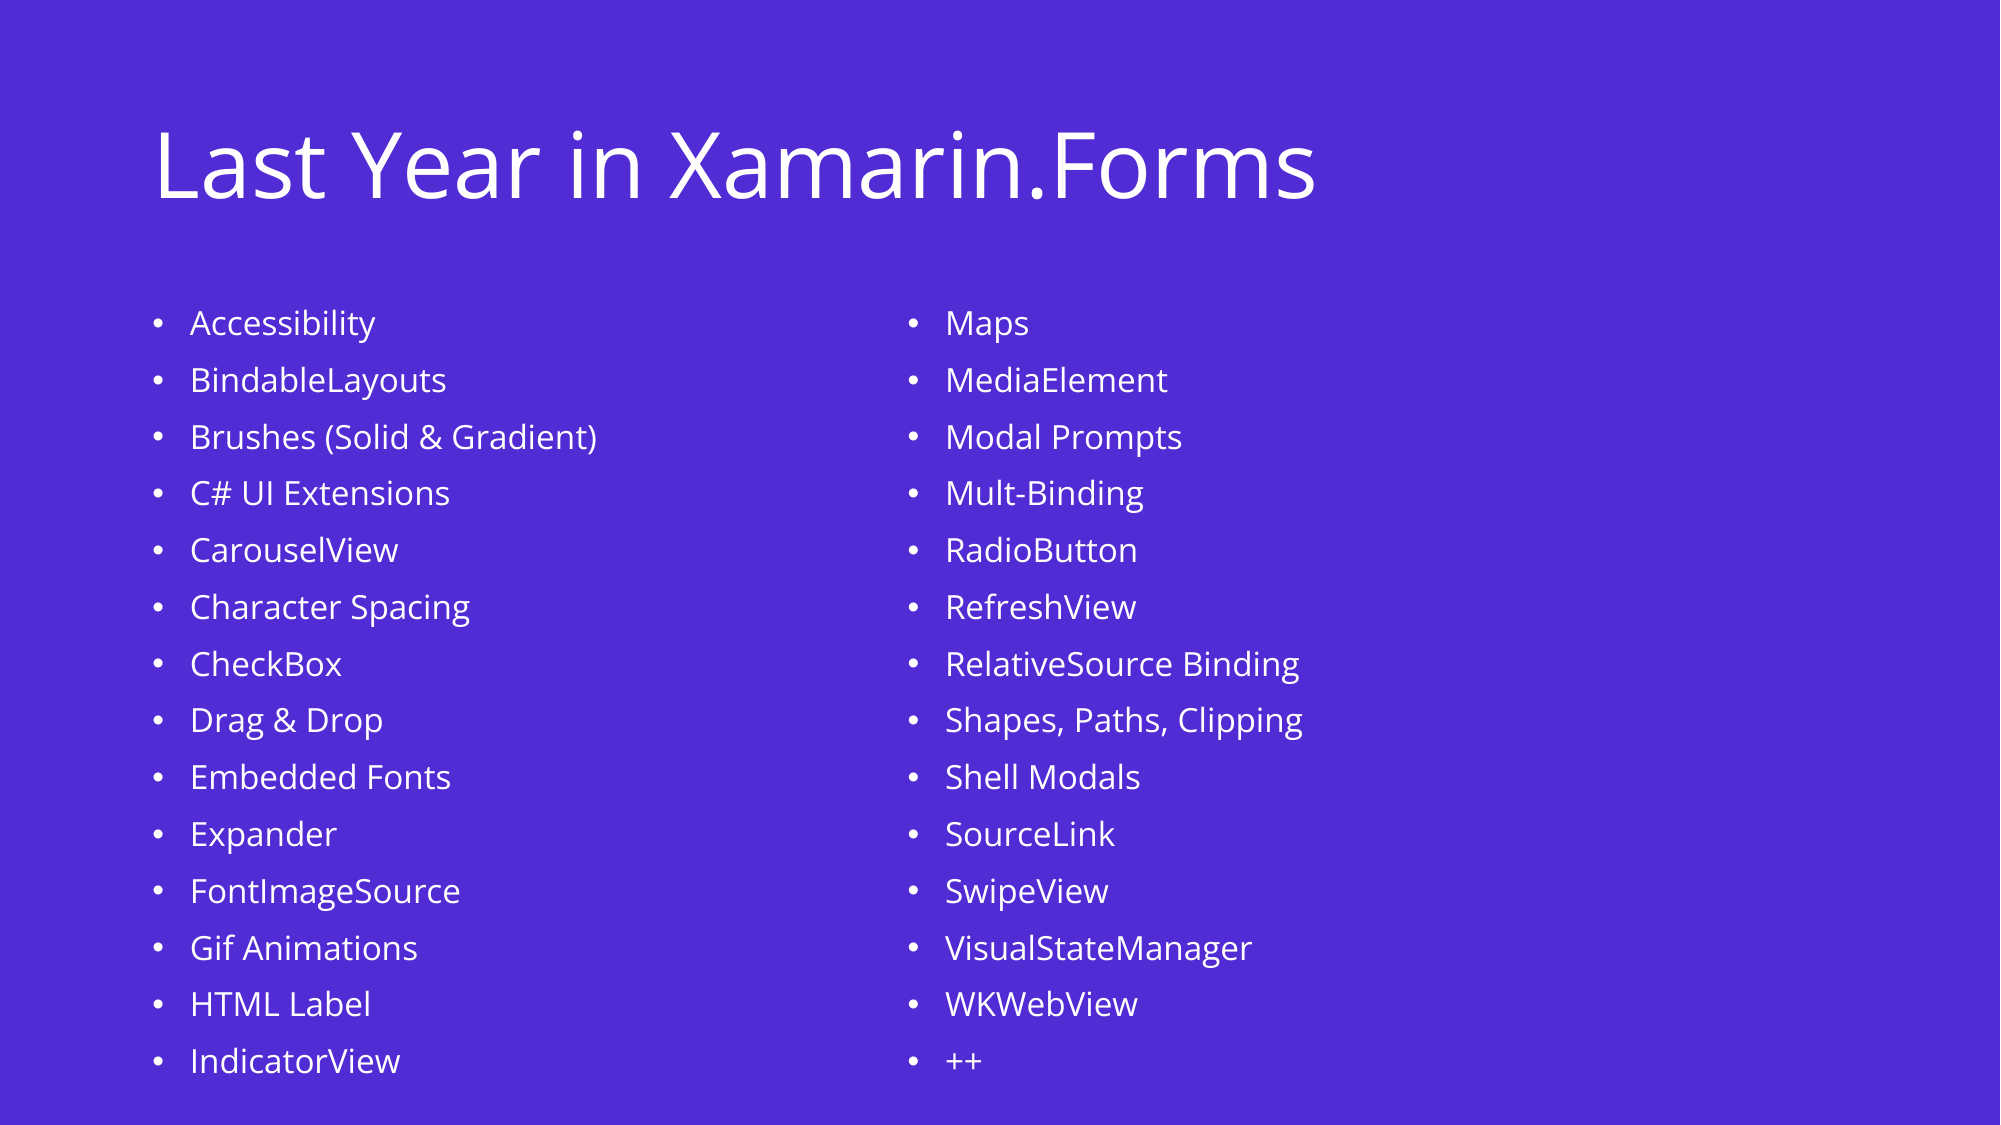

# Last Year in Xamarin.Forms
Accessibility
BindableLayouts
Brushes (Solid & Gradient)
C# UI Extensions
CarouselView
Character Spacing
CheckBox
Drag & Drop
Embedded Fonts
Expander
FontImageSource
Gif Animations
HTML Label
IndicatorView
Maps
MediaElement
Modal Prompts
Mult-Binding
RadioButton
RefreshView
RelativeSource Binding
Shapes, Paths, Clipping
Shell Modals
SourceLink
SwipeView
VisualStateManager
WKWebView
++